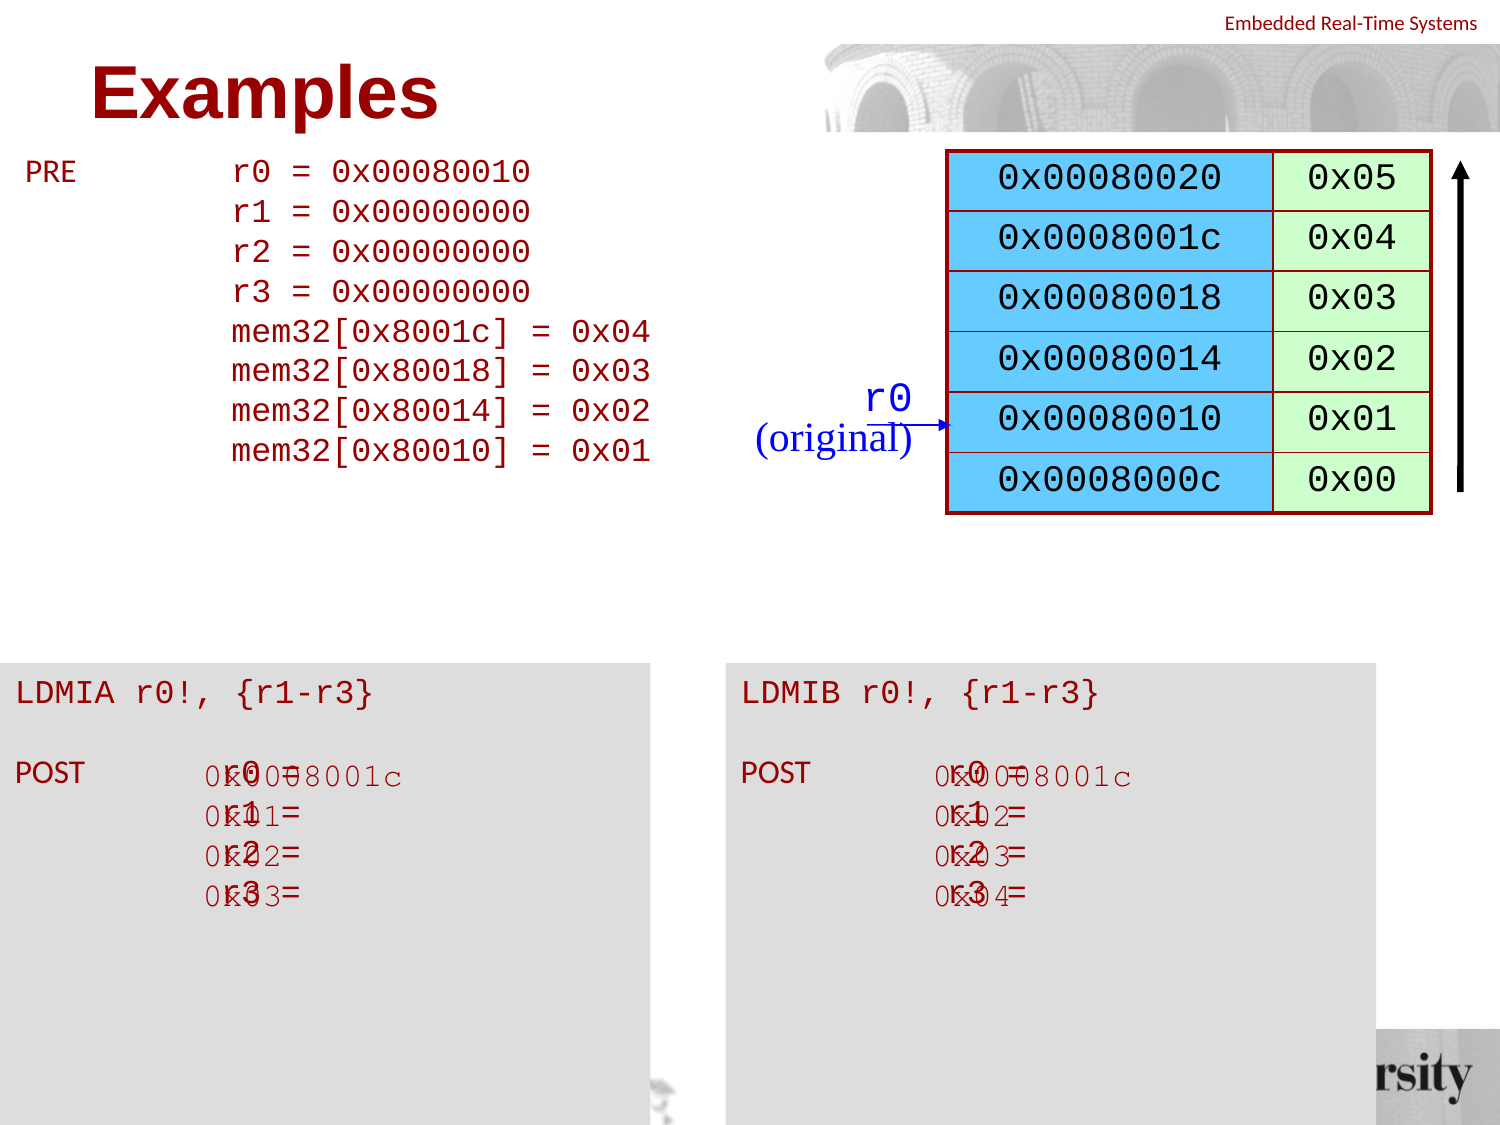

# Examples
PRE   	r0 = 0x00080010
		r1 = 0x00000000
		r2 = 0x00000000
		r3 = 0x00000000
		mem32[0x8001c] = 0x04
		mem32[0x80018] = 0x03
		mem32[0x80014] = 0x02
		mem32[0x80010] = 0x01

| 0x00080020 | 0x05 |
| --- | --- |
| 0x0008001c | 0x04 |
| 0x00080018 | 0x03 |
| 0x00080014 | 0x02 |
| 0x00080010 | 0x01 |
| 0x0008000c | 0x00 |

r0
(original)

LDMIA r0!, {r1-r3}

POST	r0 =
		r1 =
		r2 =
		r3 =

LDMIB r0!, {r1-r3}

POST	r0 =
		r1 =
		r2 =
		r3 =

0x0008001c
0x01
0x02
0x03
0x0008001c
0x02
0x03
0x04